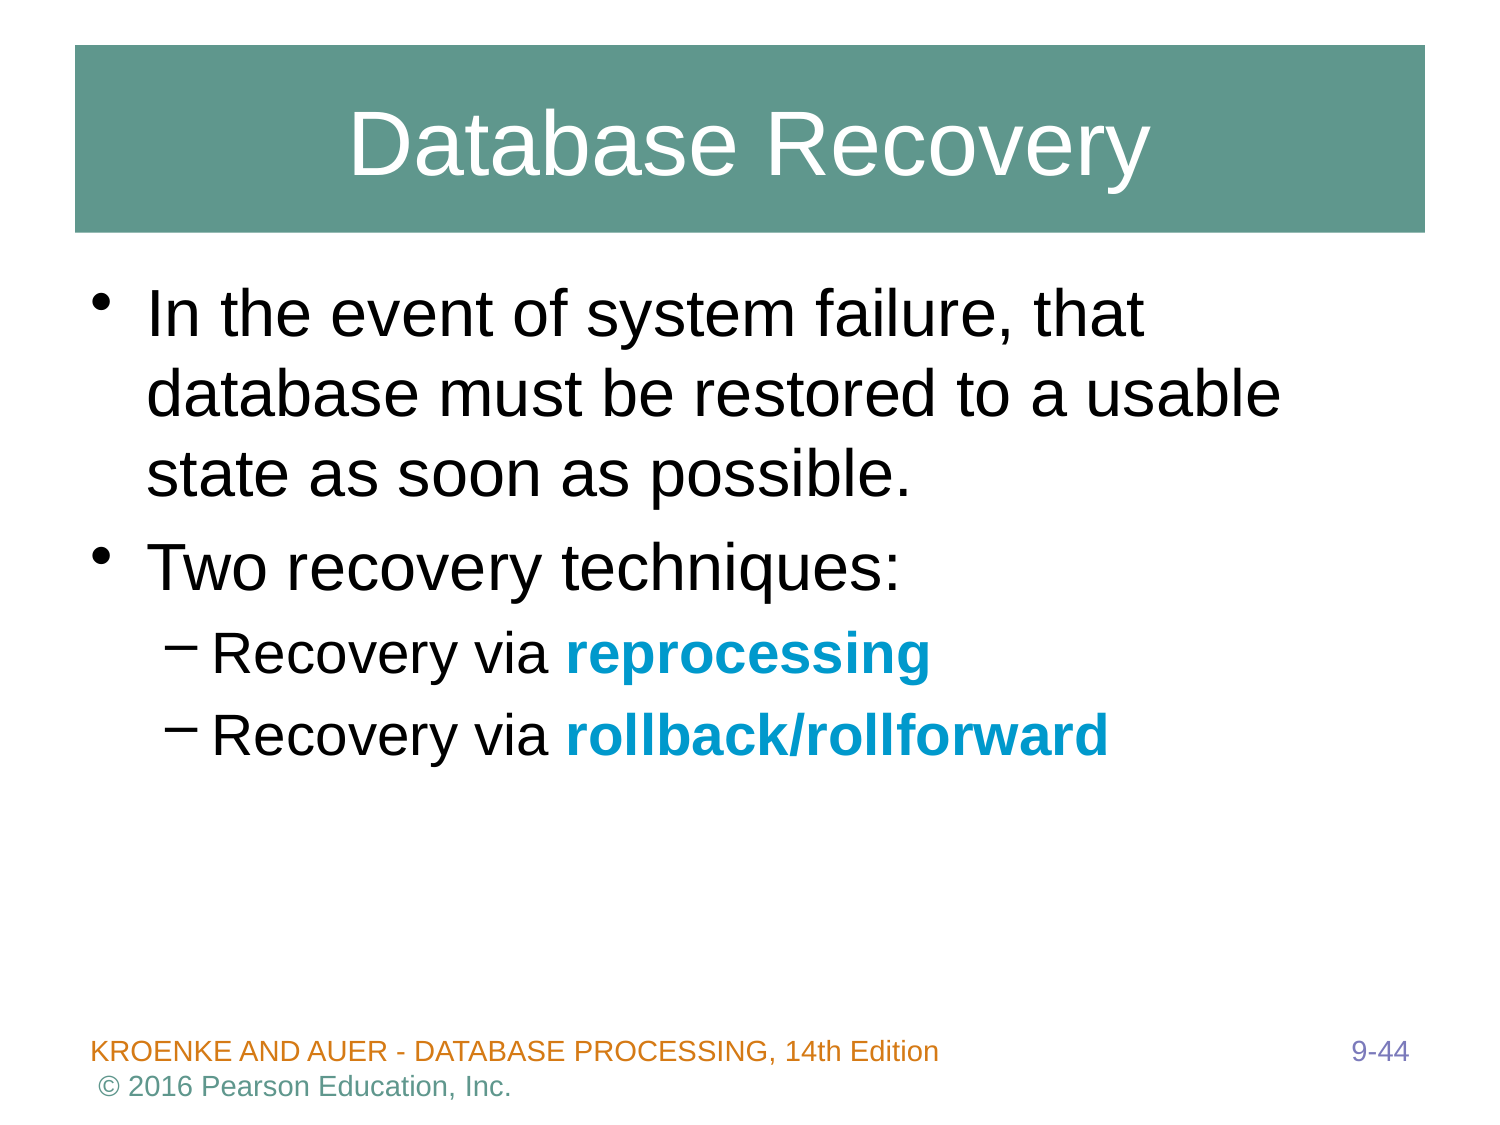

# Database Recovery
In the event of system failure, that database must be restored to a usable state as soon as possible.
Two recovery techniques:
Recovery via reprocessing
Recovery via rollback/rollforward
9-44

KROENKE AND AUER - DATABASE PROCESSING, 14th Edition  © 2016 Pearson Education, Inc.